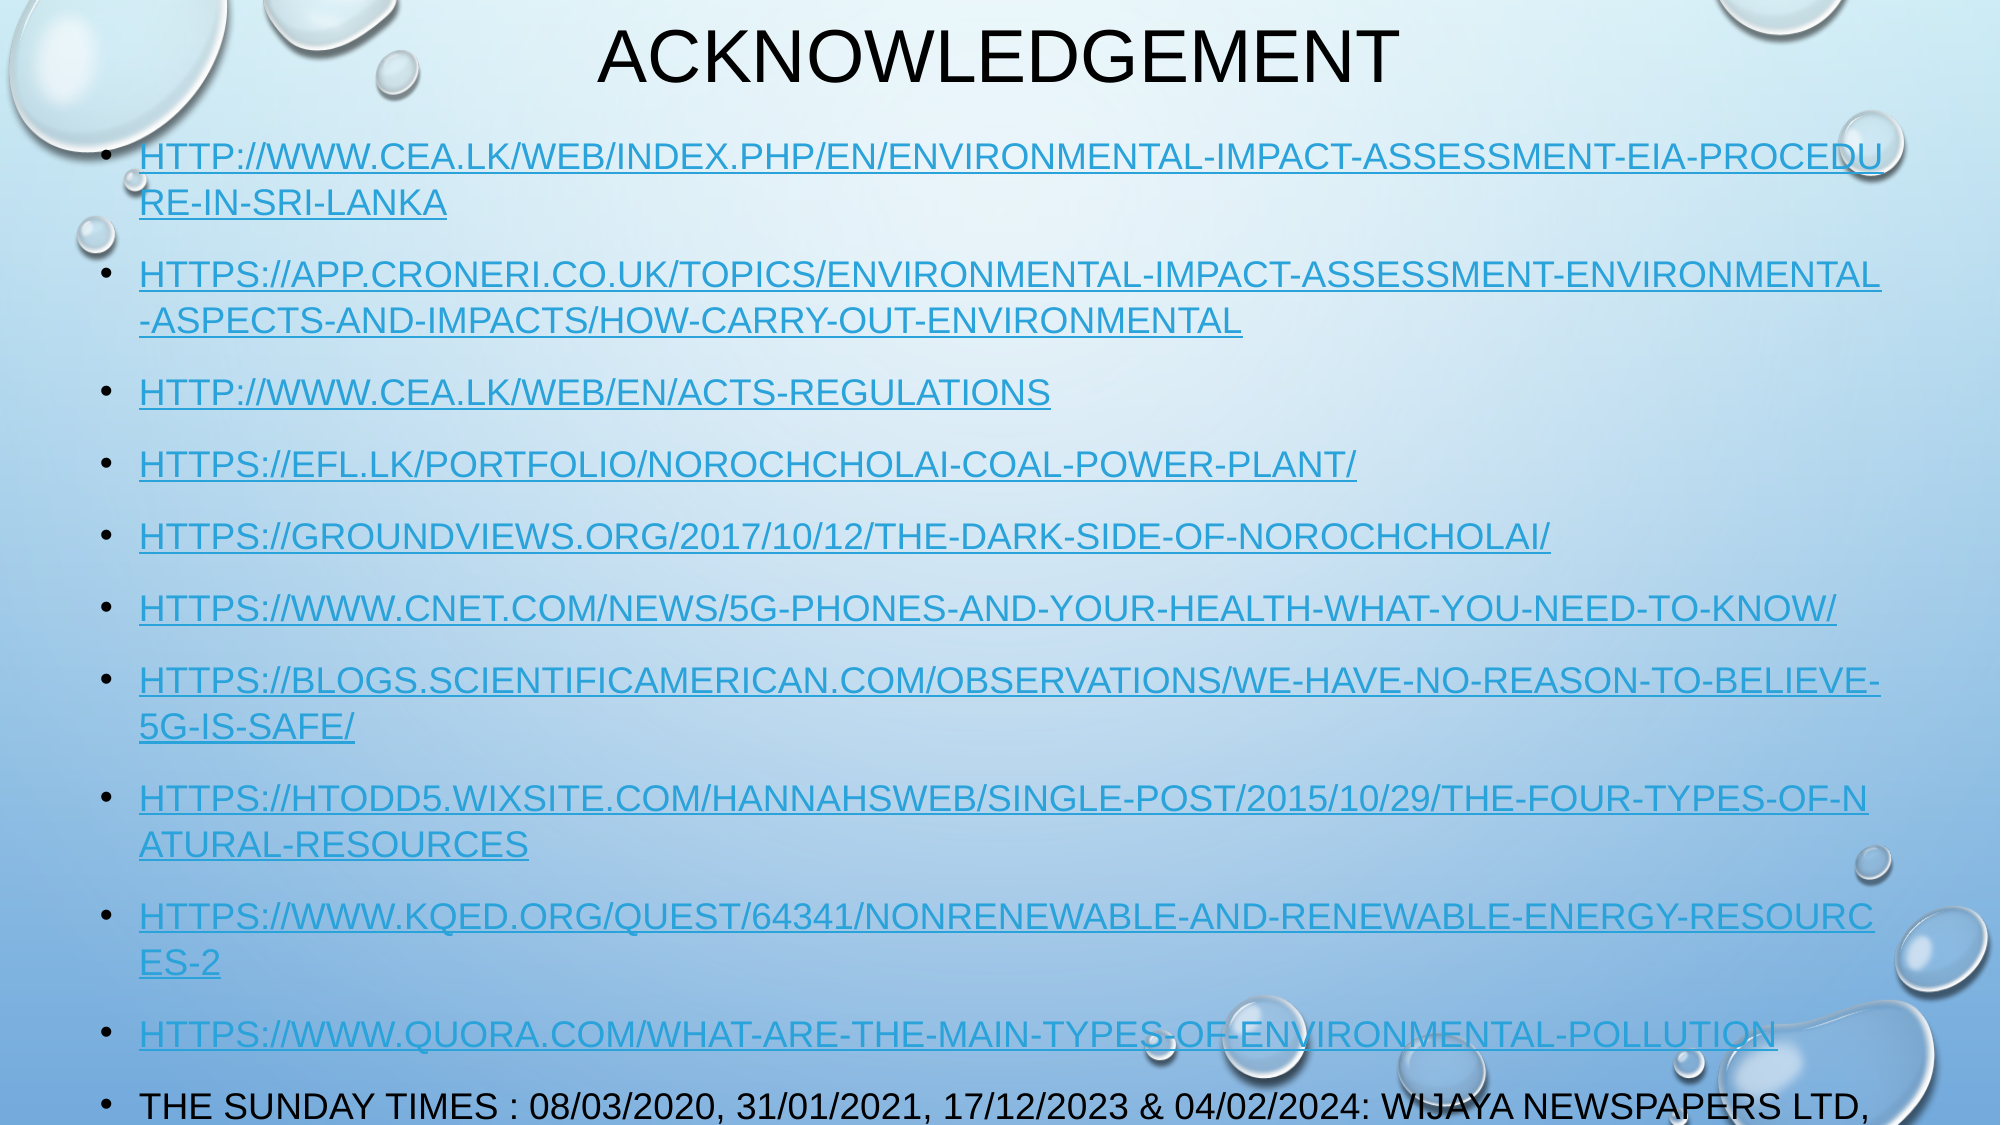

# acknowledgement
http://www.cea.lk/web/index.php/en/environmental-impact-assessment-eia-procedure-in-sri-lanka
https://app.croneri.co.uk/topics/environmental-impact-assessment-environmental-aspects-and-impacts/how-carry-out-environmental
http://www.cea.lk/web/en/acts-regulations
https://efl.lk/portfolio/norochcholai-coal-power-plant/
https://groundviews.org/2017/10/12/the-dark-side-of-norochcholai/
https://www.cnet.com/news/5g-phones-and-your-health-what-you-need-to-know/
https://blogs.scientificamerican.com/observations/we-have-no-reason-to-believe-5g-is-safe/
https://htodd5.wixsite.com/hannahsweb/single-post/2015/10/29/The-FOUR-TYPES-OF-NATURAL-RESOURCES
https://www.kqed.org/quest/64341/nonrenewable-and-renewable-energy-resources-2
https://www.quora.com/What-are-the-main-types-of-environmental-pollution
The Sunday Times : 08/03/2020, 31/01/2021, 17/12/2023 & 04/02/2024: Wijaya Newspapers Ltd, Colombo 2
The island (e-paper): 29/02/2024
https://thediplomat.com/2020/10/fighting-deforestation-in-sri-lanka/